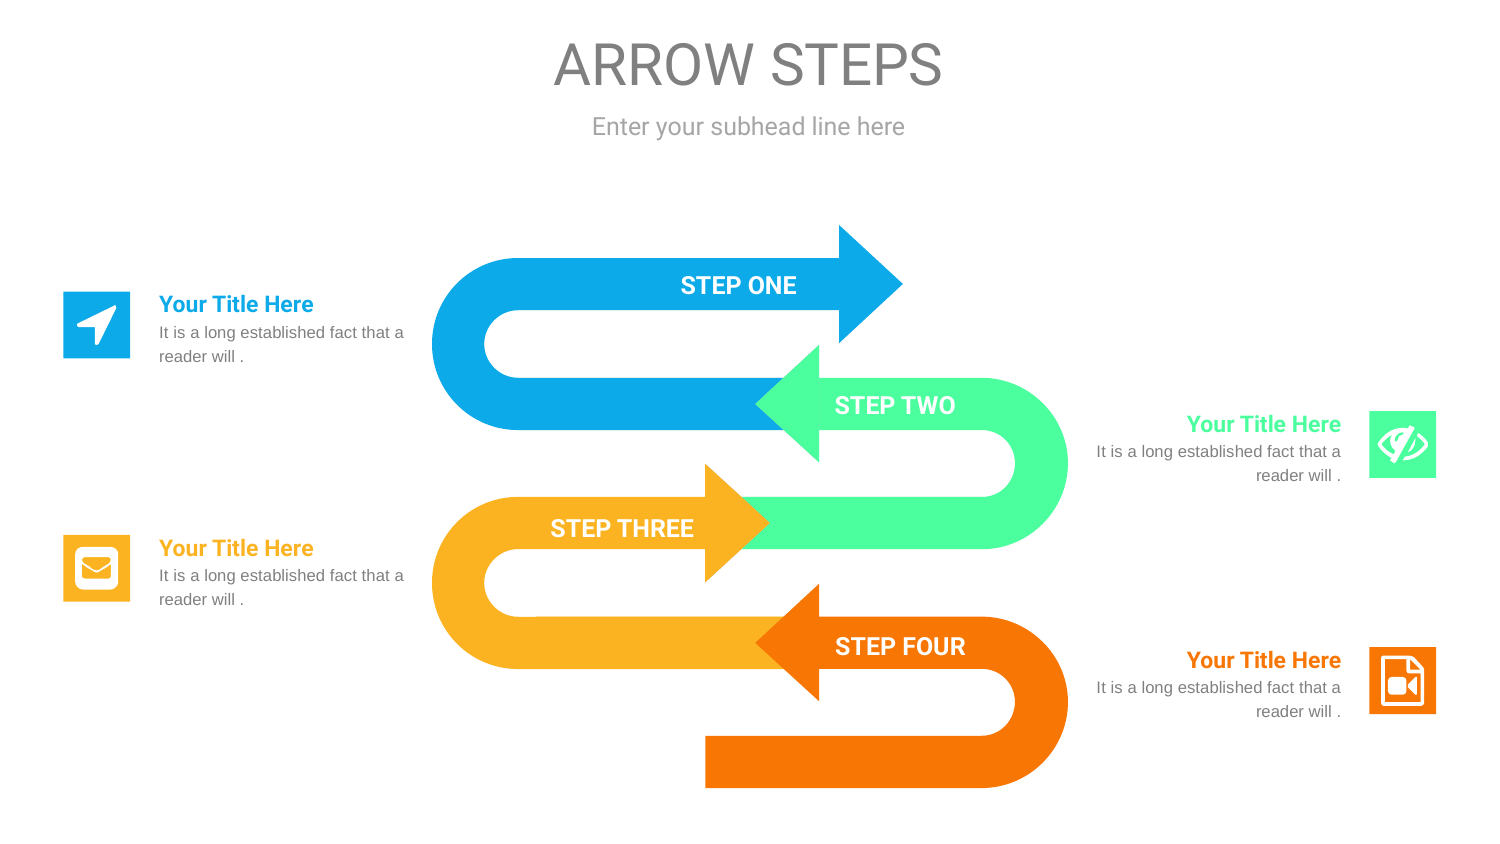

# ARROW STEPS
Enter your subhead line here

STEP ONE
Your Title Here
It is a long established fact that a reader will .

STEP TWO
Your Title Here
It is a long established fact that a reader will .

STEP THREE
Your Title Here
It is a long established fact that a reader will .

STEP FOUR
Your Title Here
It is a long established fact that a reader will .